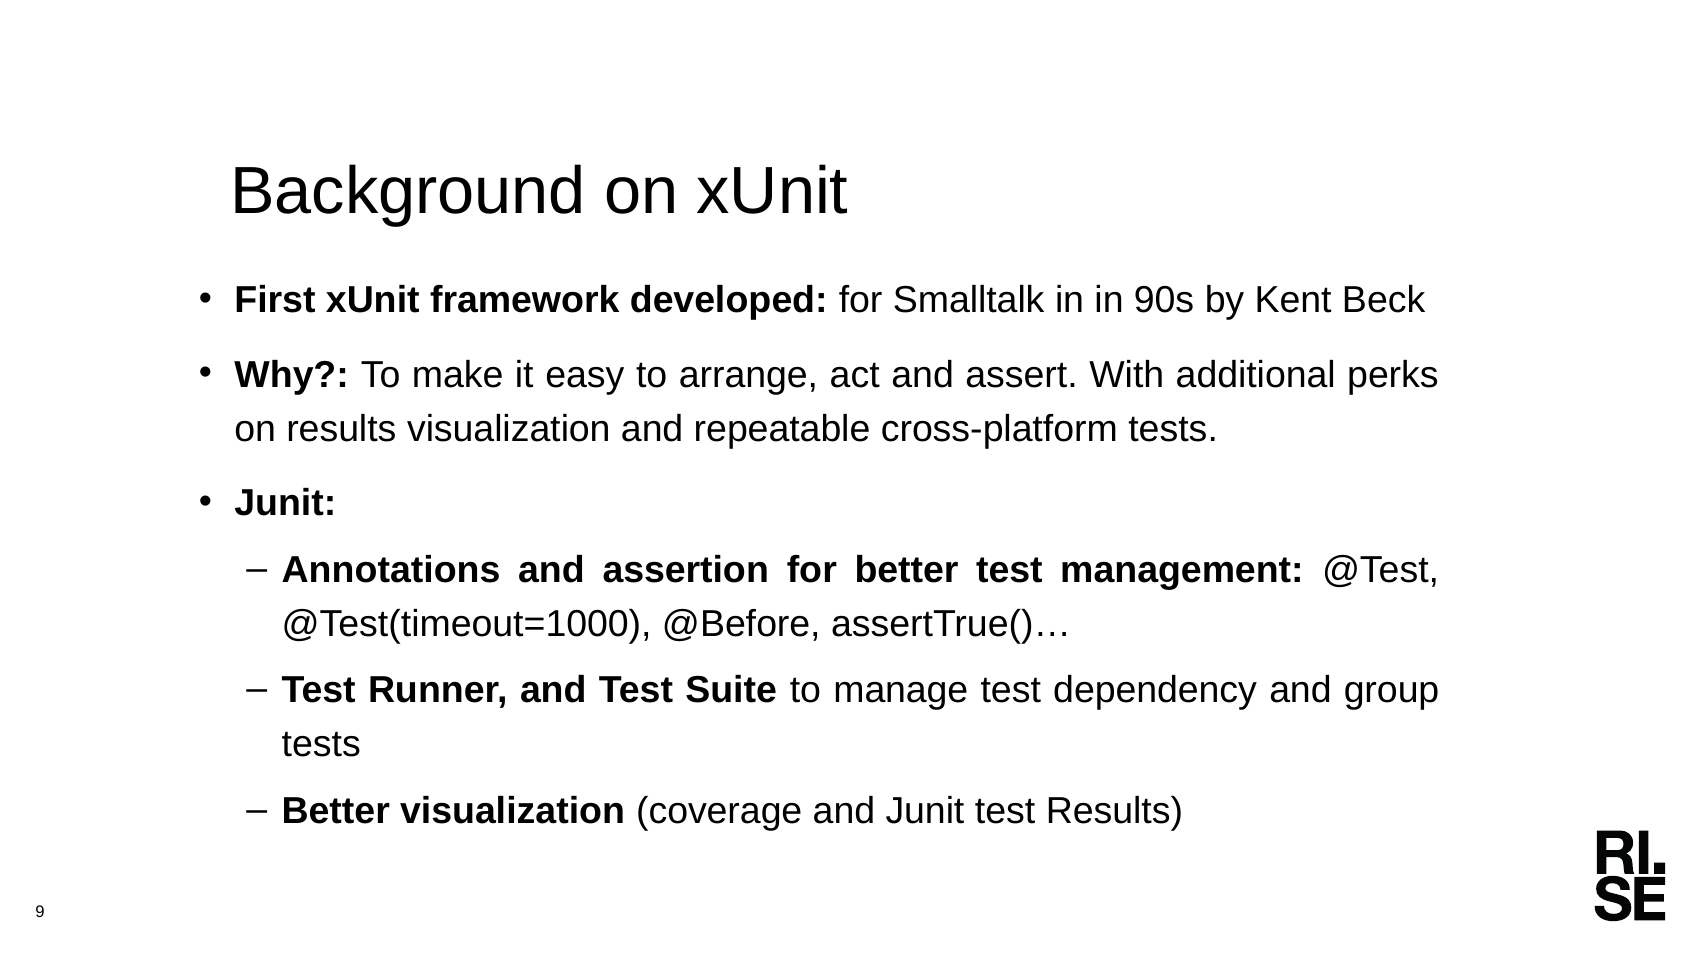

# Background on xUnit
First xUnit framework developed: for Smalltalk in in 90s by Kent Beck
Why?: To make it easy to arrange, act and assert. With additional perks on results visualization and repeatable cross-platform tests.
Junit:
Annotations and assertion for better test management: @Test, @Test(timeout=1000), @Before, assertTrue()…
Test Runner, and Test Suite to manage test dependency and group tests
Better visualization (coverage and Junit test Results)

9